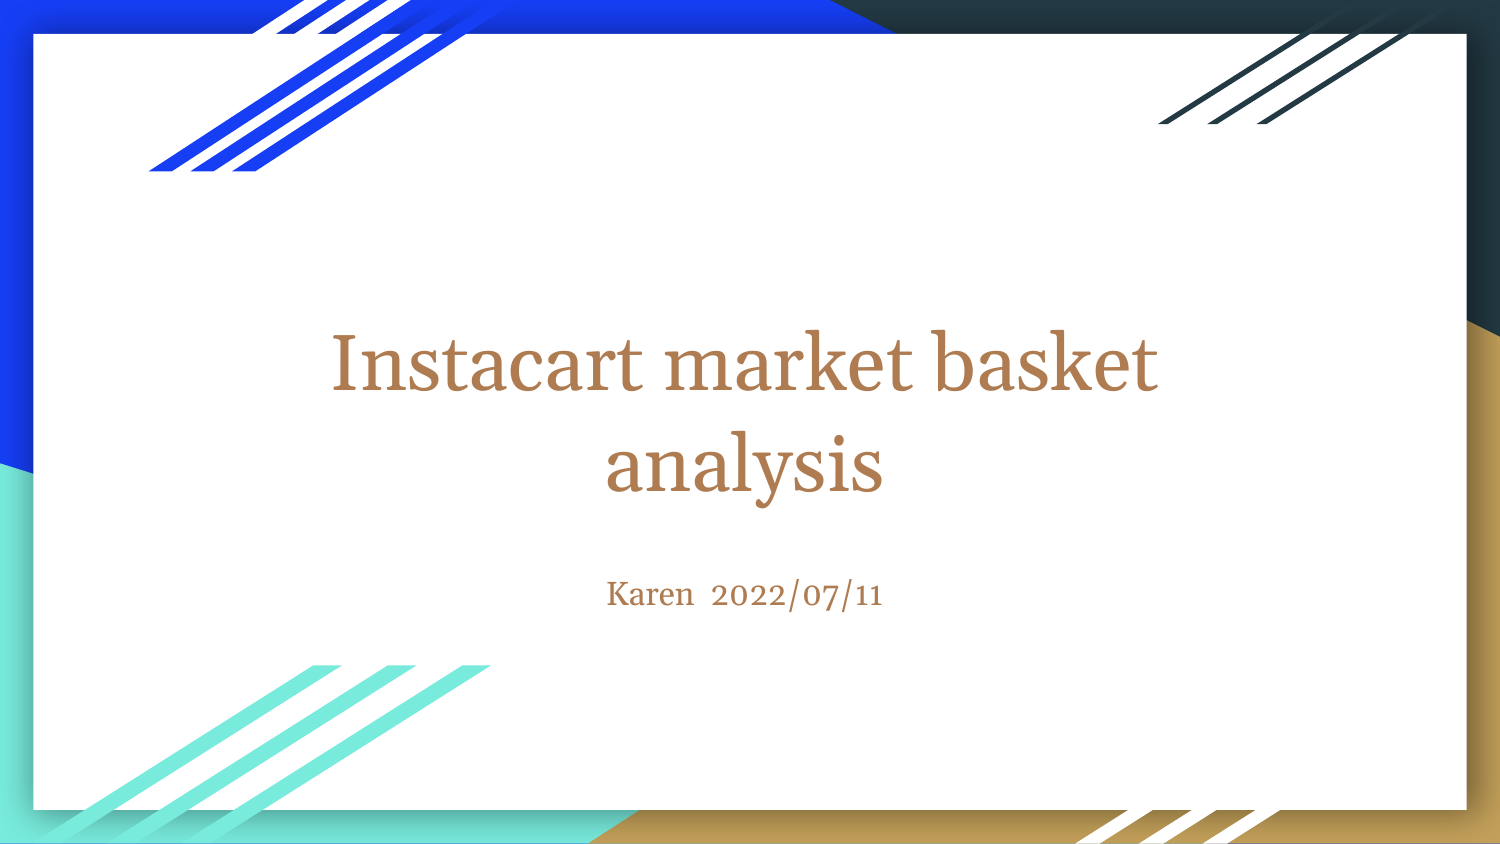

# Instacart market basket analysis
Karen  2022/07/11